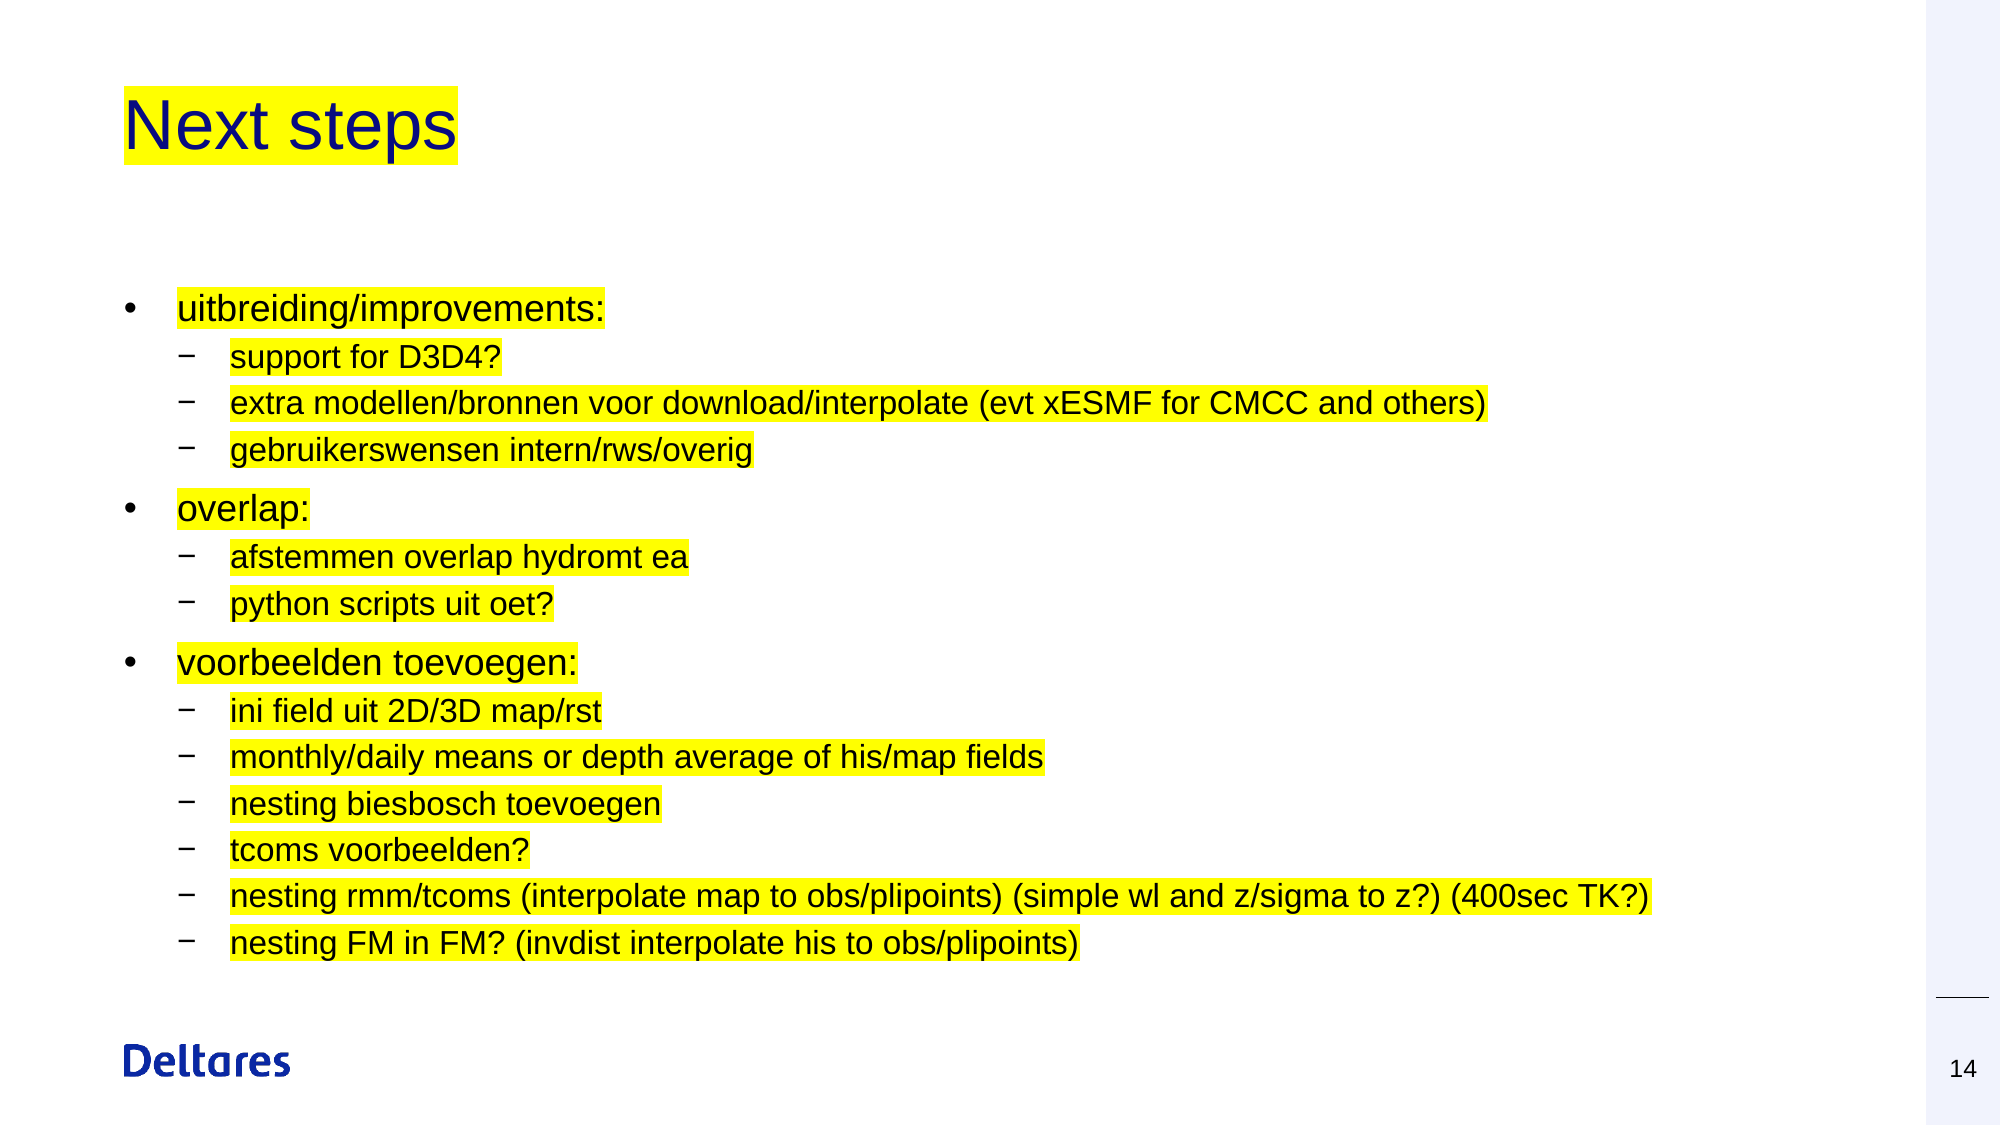

# Next steps
uitbreiding/improvements:
support for D3D4?
extra modellen/bronnen voor download/interpolate (evt xESMF for CMCC and others)
gebruikerswensen intern/rws/overig
overlap:
afstemmen overlap hydromt ea
python scripts uit oet?
voorbeelden toevoegen:
ini field uit 2D/3D map/rst
monthly/daily means or depth average of his/map fields
nesting biesbosch toevoegen
tcoms voorbeelden?
nesting rmm/tcoms (interpolate map to obs/plipoints) (simple wl and z/sigma to z?) (400sec TK?)
nesting FM in FM? (invdist interpolate his to obs/plipoints)

14